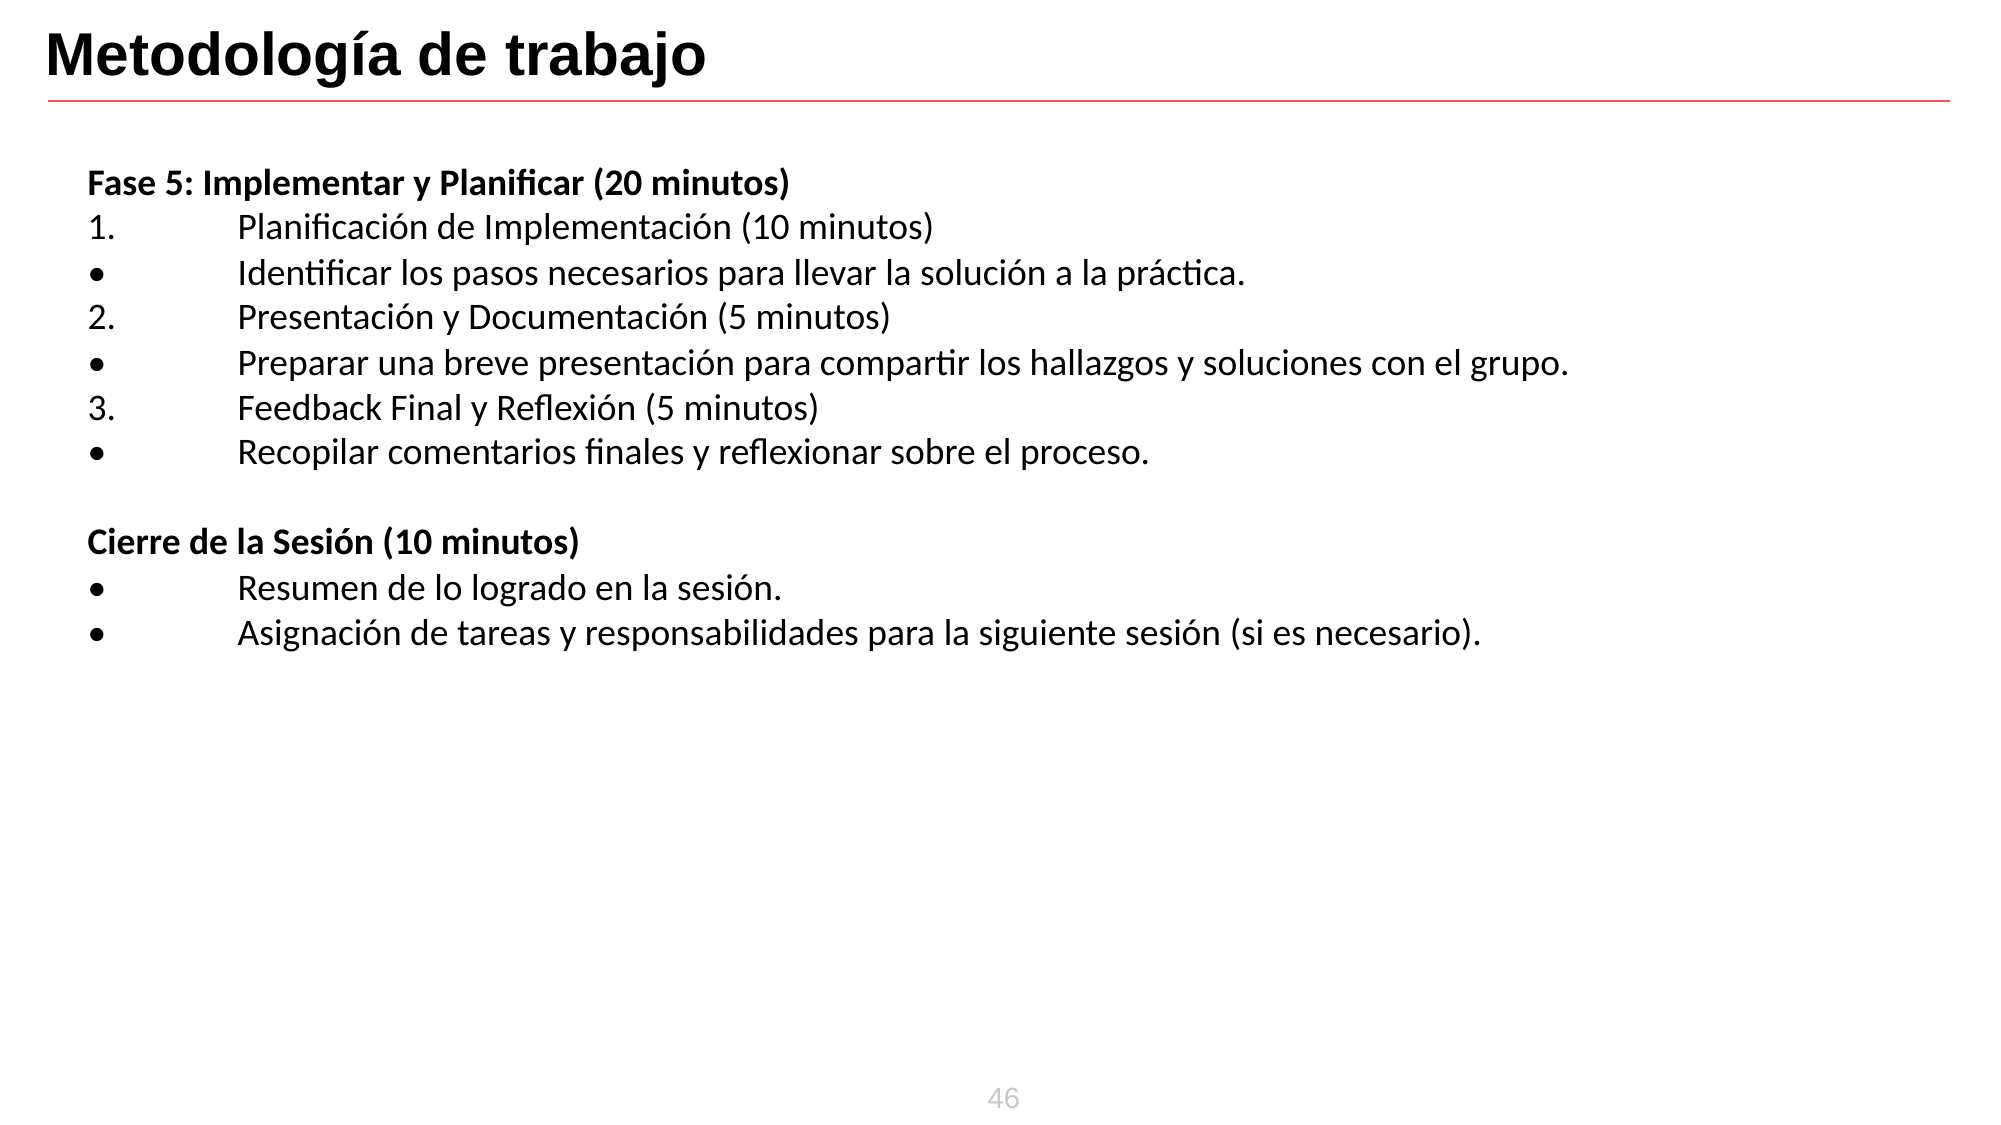

# Metodología de trabajo

Fase 5: Implementar y Planificar (20 minutos)
1.	Planificación de Implementación (10 minutos)
•	Identificar los pasos necesarios para llevar la solución a la práctica.
2.	Presentación y Documentación (5 minutos)
•	Preparar una breve presentación para compartir los hallazgos y soluciones con el grupo.
3.	Feedback Final y Reflexión (5 minutos)
•	Recopilar comentarios finales y reflexionar sobre el proceso.

Cierre de la Sesión (10 minutos)
•	Resumen de lo logrado en la sesión.
•	Asignación de tareas y responsabilidades para la siguiente sesión (si es necesario).

46